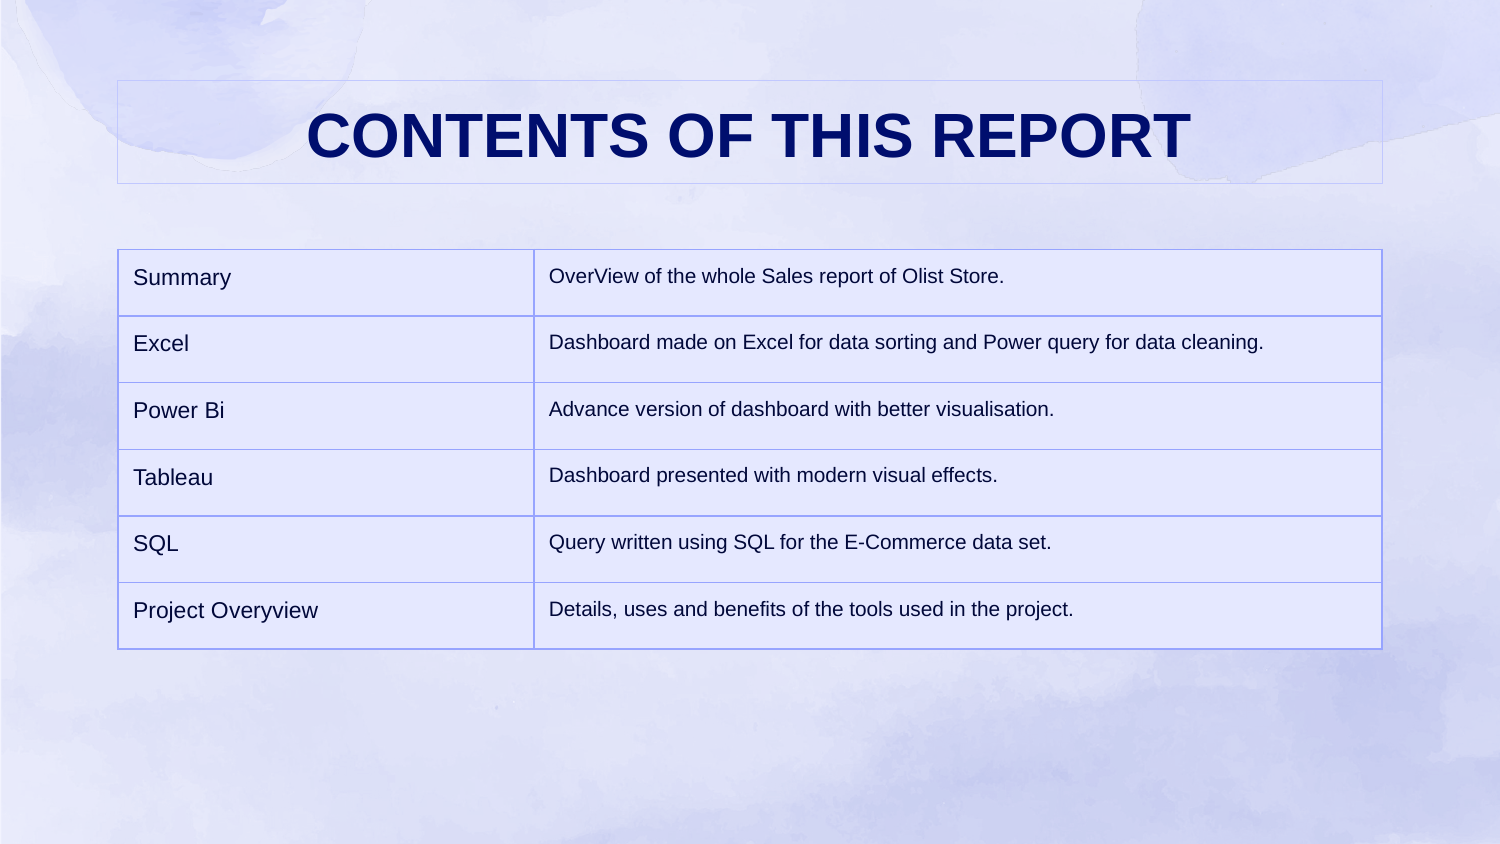

# CONTENTS OF THIS REPORT

| Summary | OverView of the whole Sales report of Olist Store. |
| --- | --- |
| Excel | Dashboard made on Excel for data sorting and Power query for data cleaning. |
| Power Bi | Advance version of dashboard with better visualisation. |
| Tableau | Dashboard presented with modern visual effects. |
| SQL | Query written using SQL for the E-Commerce data set. |
| Project Overyview | Details, uses and benefits of the tools used in the project. |